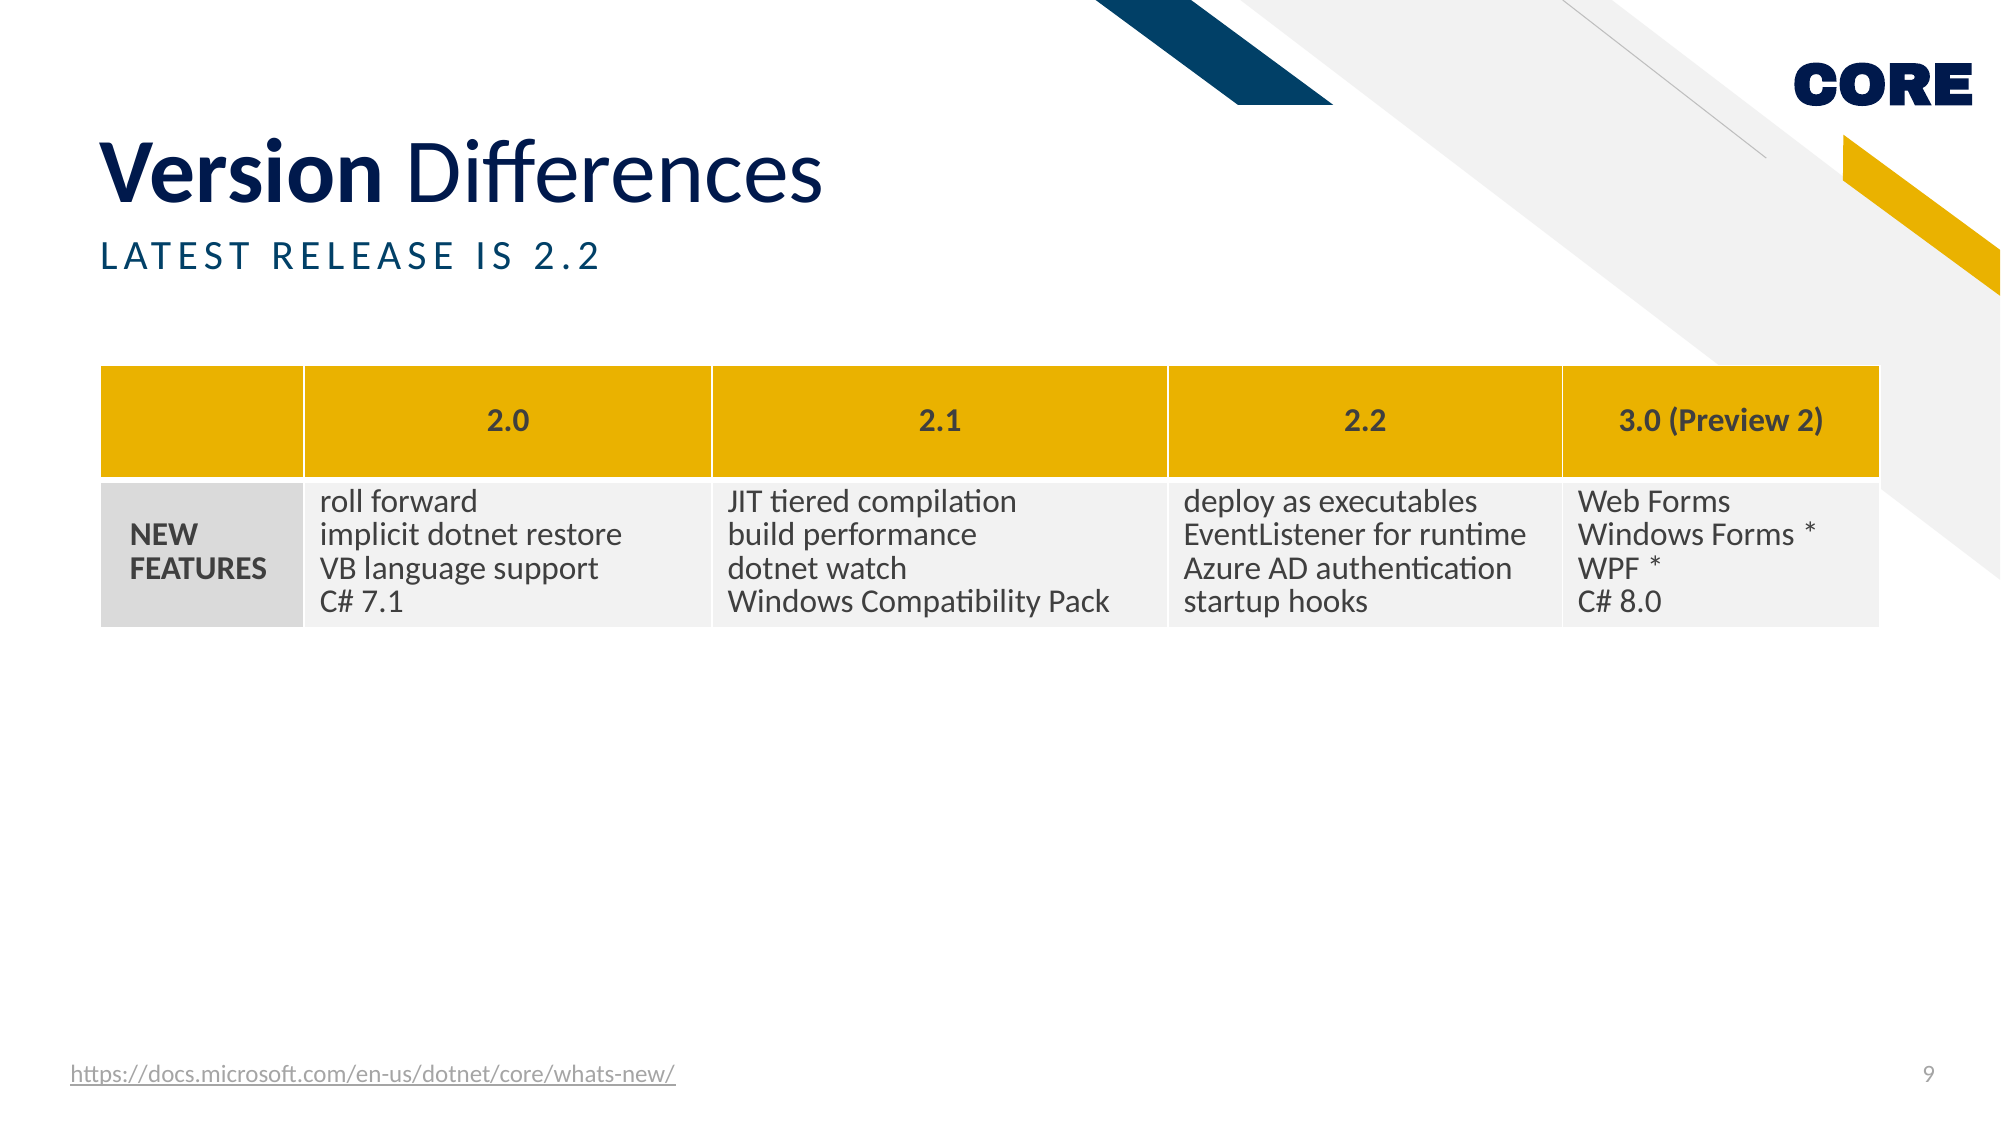

# Version Differences
LATEST RELEASE IS 2.2
|  | 2.0 | 2.1 | 2.2 | 3.0 (Preview 2) |
| --- | --- | --- | --- | --- |
| NEW FEATURES | roll forward implicit dotnet restore VB language support C# 7.1 | JIT tiered compilation build performance dotnet watch Windows Compatibility Pack | deploy as executables EventListener for runtime Azure AD authentication startup hooks | Web Forms Windows Forms \* WPF \* C# 8.0 |
https://docs.microsoft.com/en-us/dotnet/core/whats-new/
9